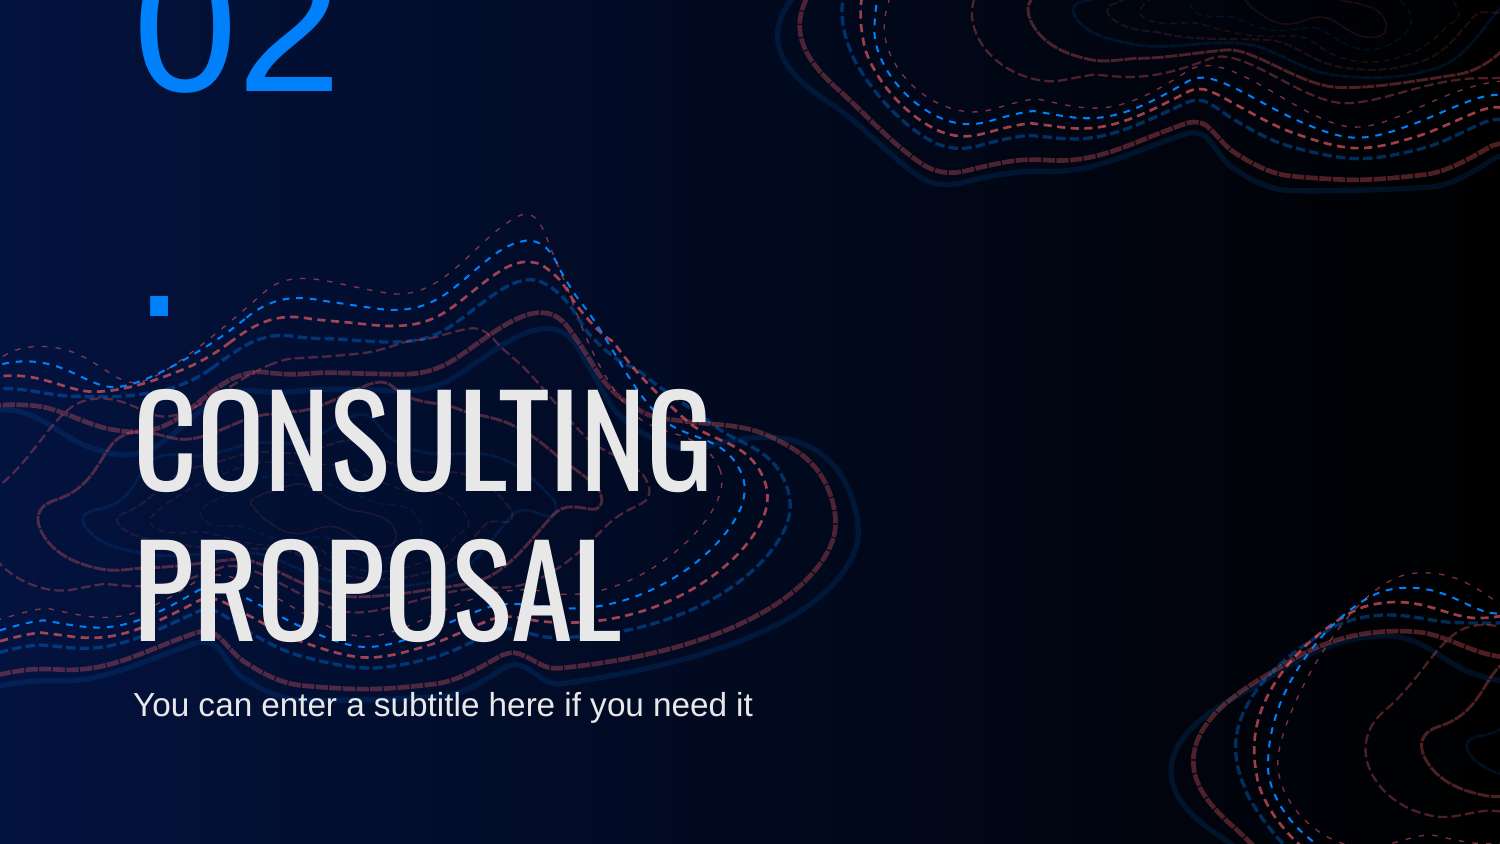

# 02.

CONSULTING PROPOSAL
You can enter a subtitle here if you need it